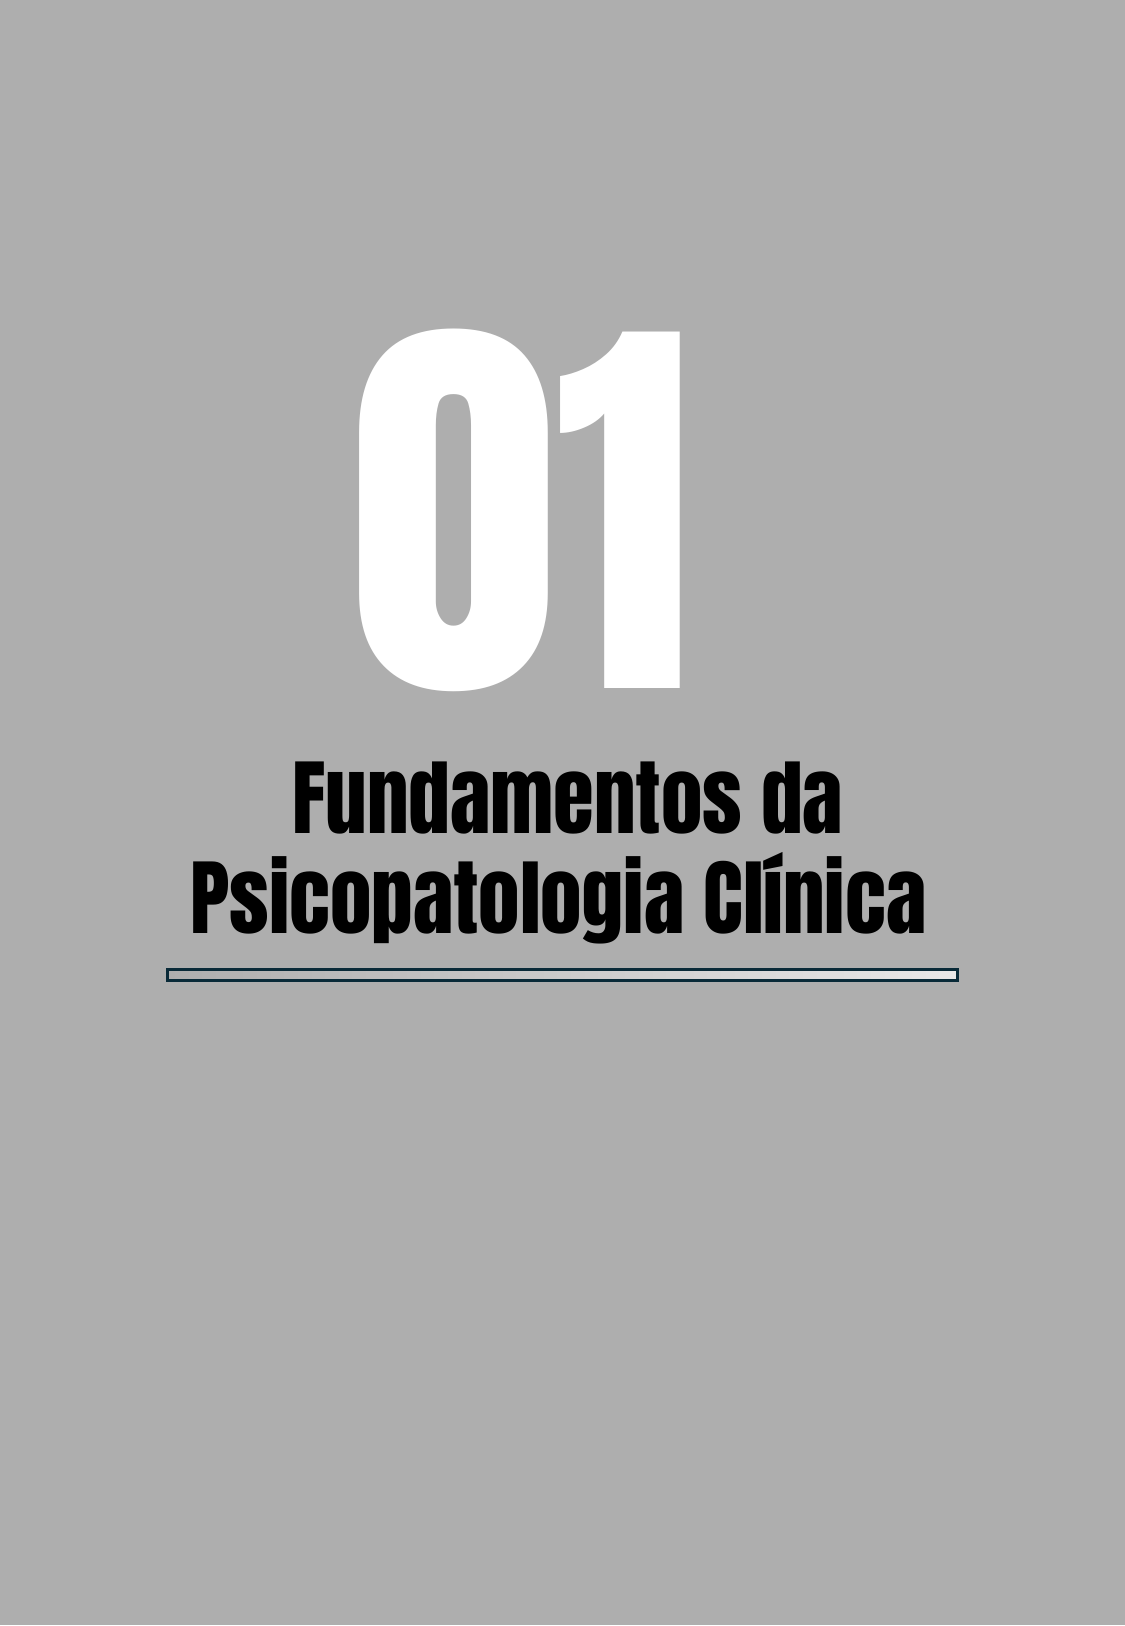

01
Fundamentos da Psicopatologia Clínica

Diagnósticos Modernos em Psicopatologia Livio Magalhães
3